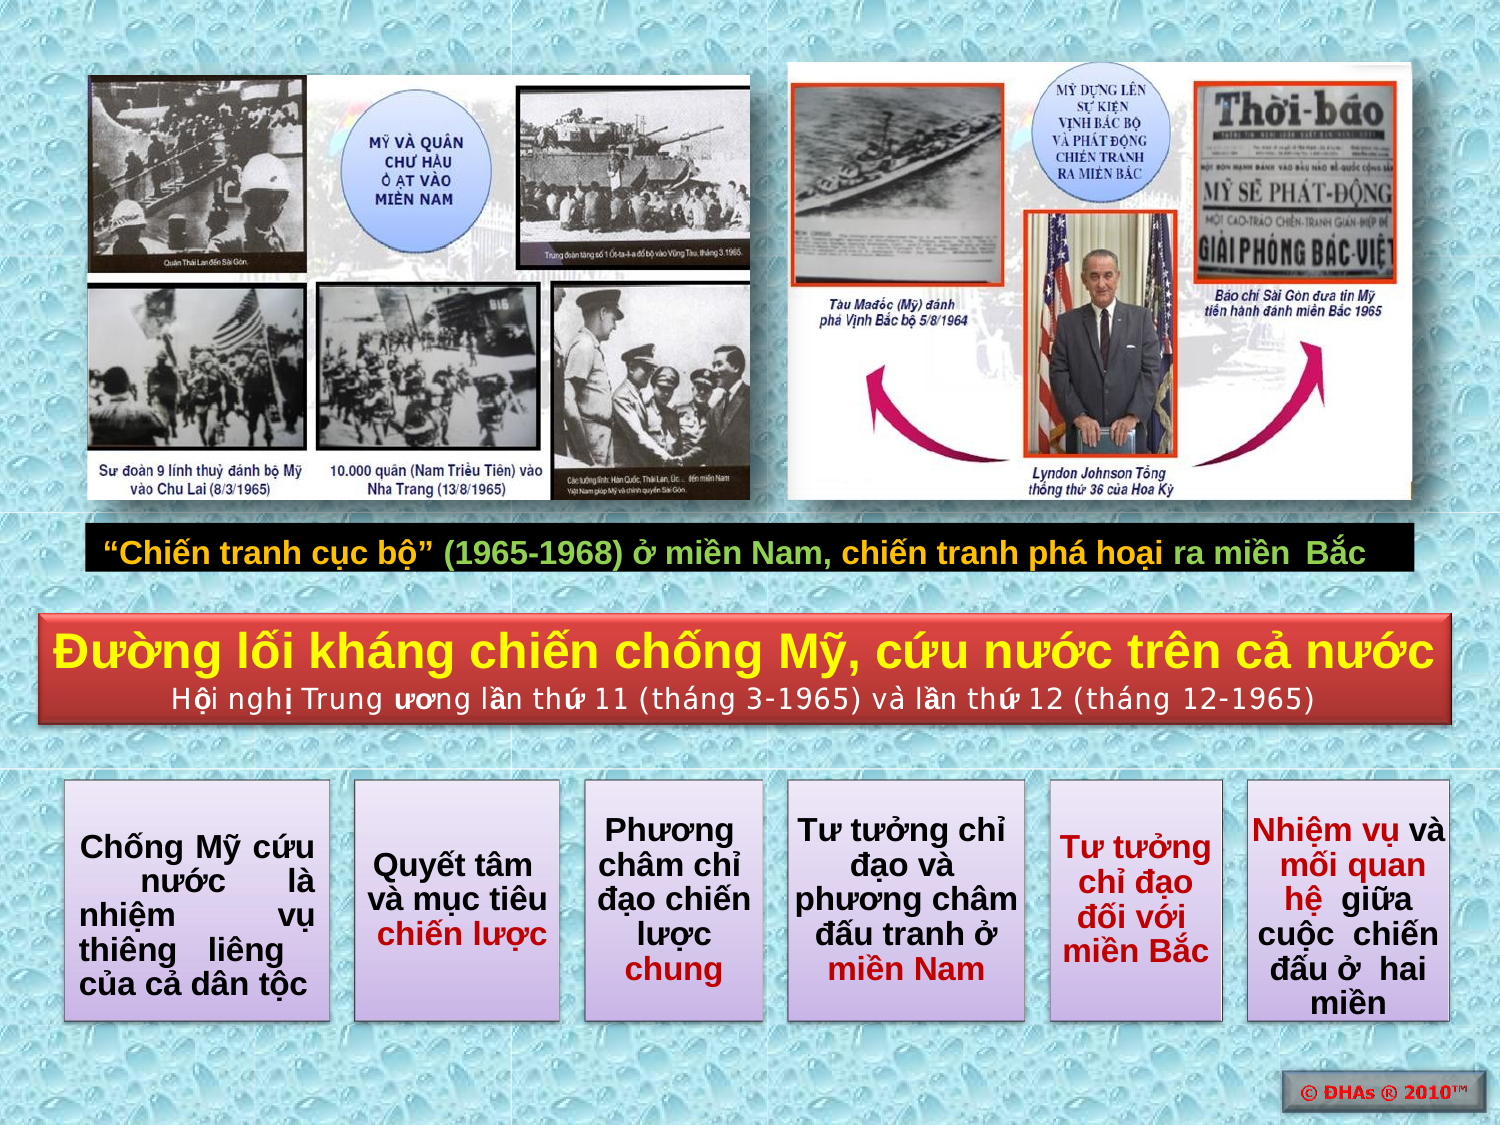

“Chiến tranh cục bộ” (1965-1968) ở miền Nam, chiến tranh phá hoại ra miền Bắc

Đường lối kháng chiến chống Mỹ, cứu nước trên cả nước
Hội nghị Trung ương lần thứ 11 (tháng 3-1965) và lần thứ 12 (tháng 12-1965)

Phương  châm chỉ  đạo chiến  lược  chung
Tư tưởng chỉ  đạo và  phương châm  đấu tranh ở  miền Nam
Nhiệm vụ và  mối quan hệ  giữa cuộc  chiến đấu ở  hai miền
Chống Mỹ cứu  nước là nhiệm  vụ thiêng liêng  của cả dân tộc
Tư tưởng  chỉ đạo  đối với  miền Bắc
Quyết tâm  và mục tiêu  chiến lược